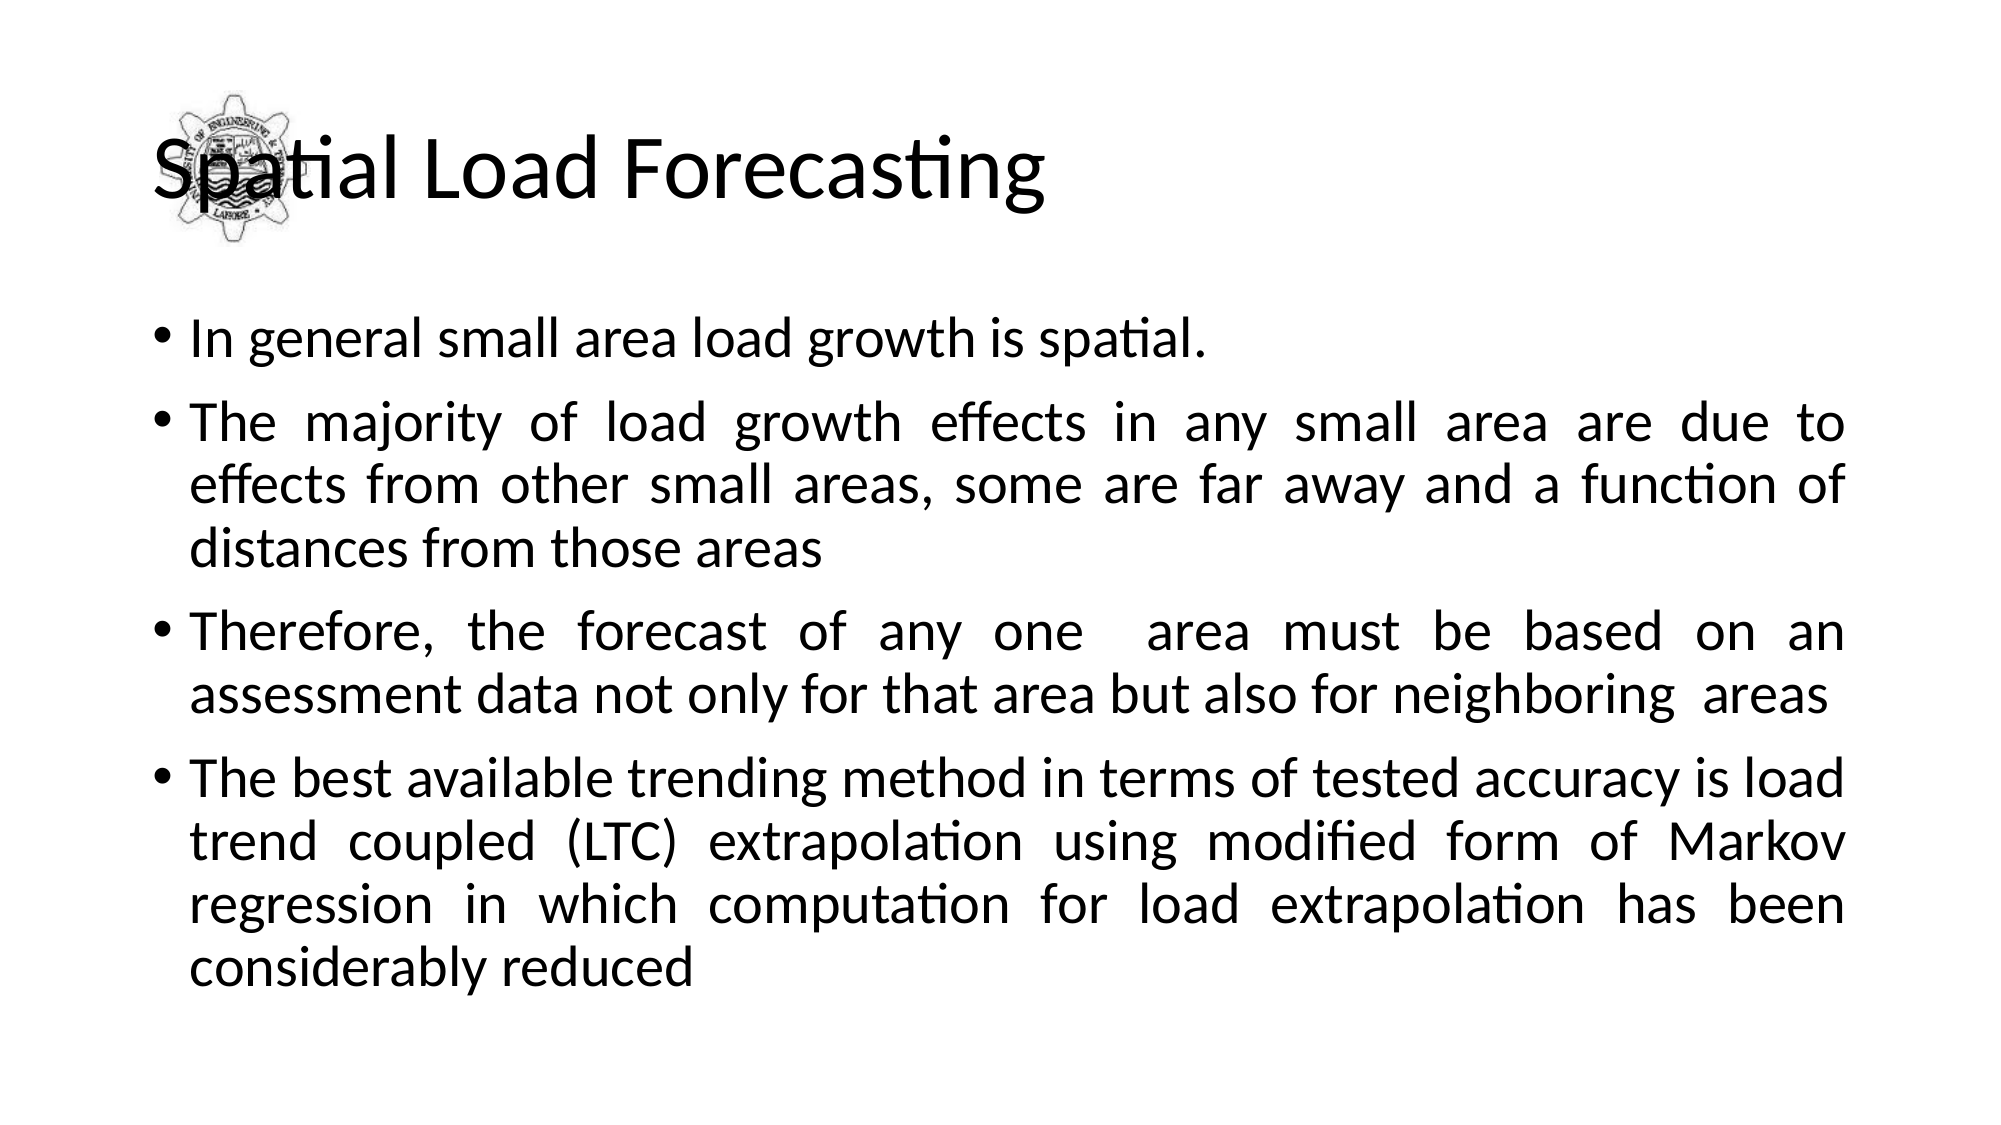

# Spatial Load Forecasting
In general small area load growth is spatial.
The majority of load growth effects in any small area are due to effects from other small areas, some are far away and a function of distances from those areas
Therefore, the forecast of any one  area must be based on an assessment data not only for that area but also for neighboring  areas
The best available trending method in terms of tested accuracy is load trend coupled (LTC) extrapolation using modified form of Markov regression in which computation for load extrapolation has been considerably reduced